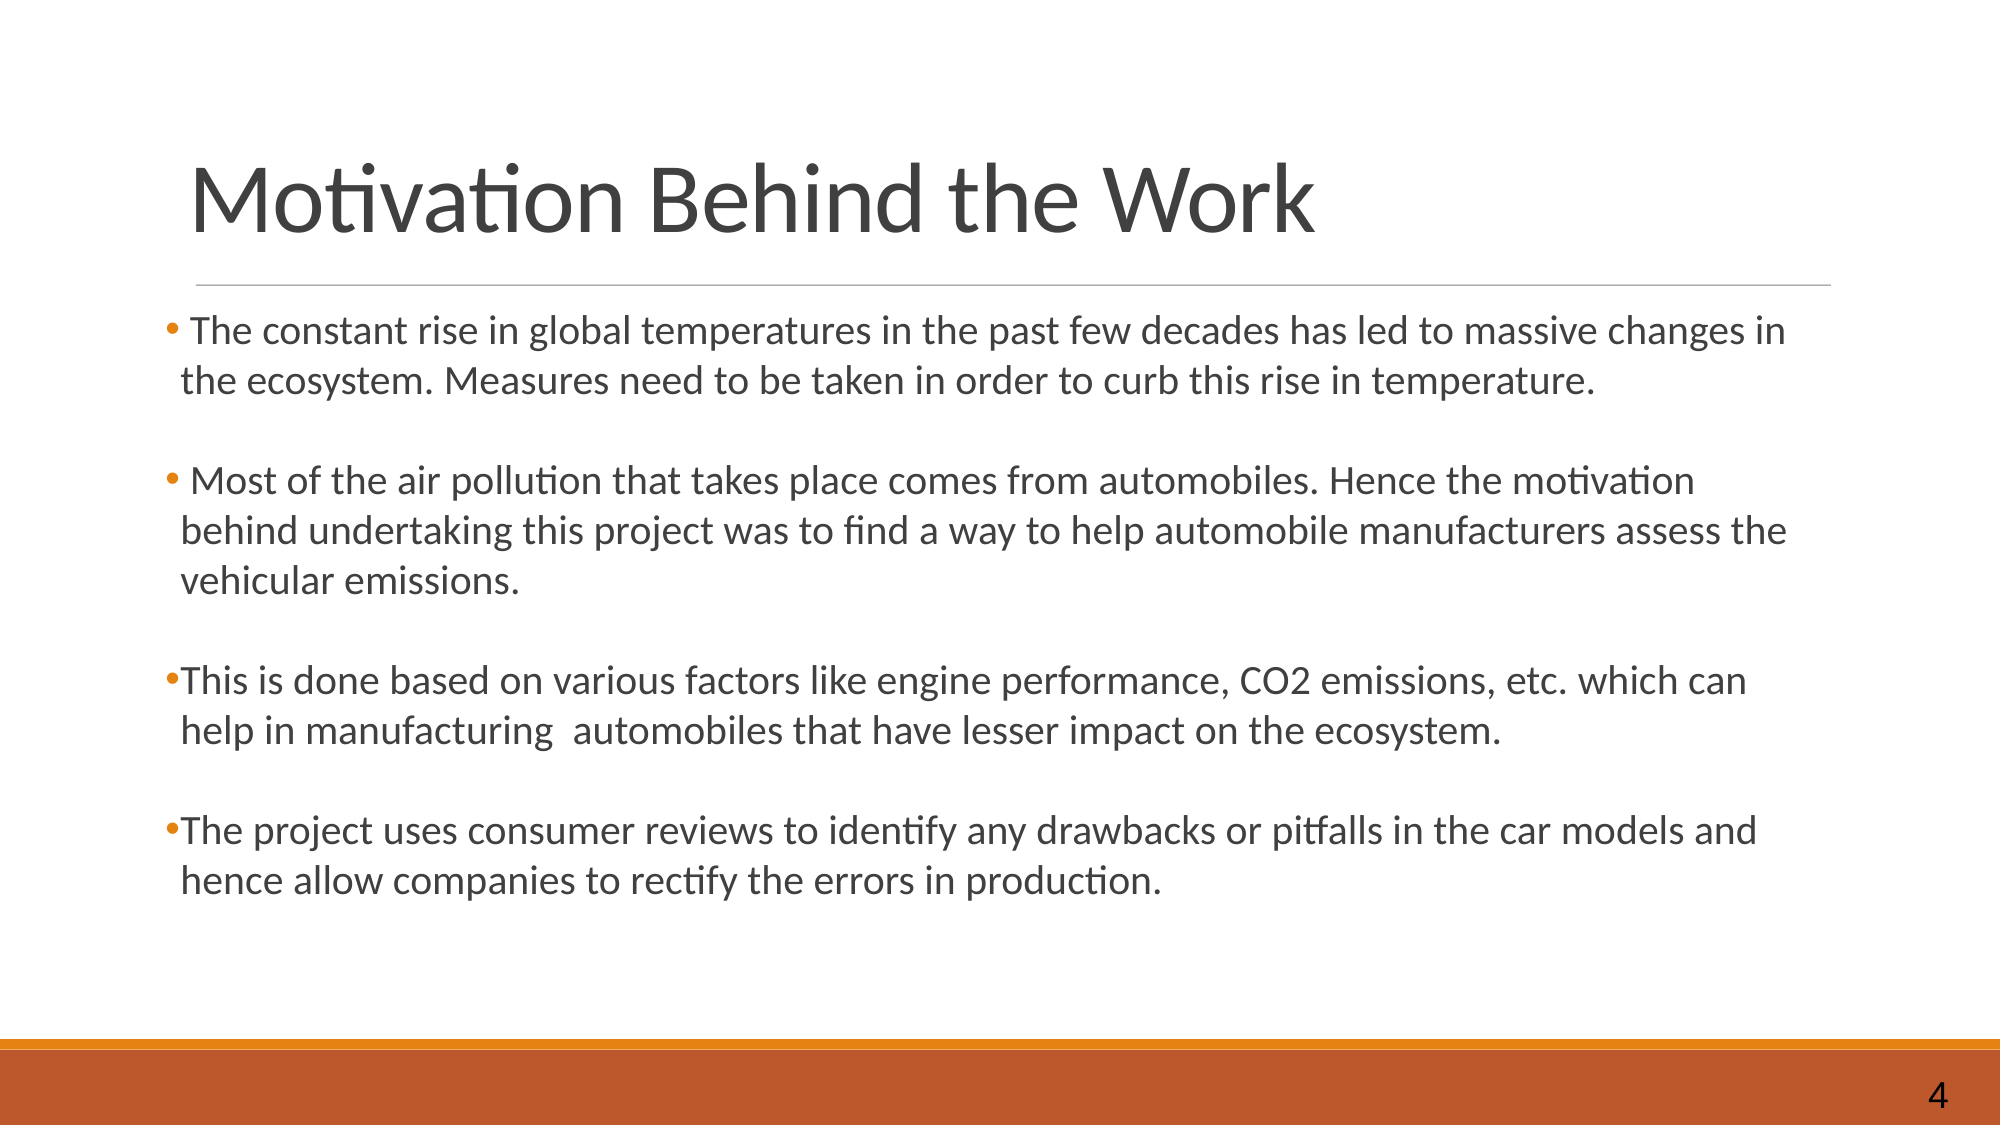

Motivation Behind the Work
 The constant rise in global temperatures in the past few decades has led to massive changes in the ecosystem. Measures need to be taken in order to curb this rise in temperature.

 Most of the air pollution that takes place comes from automobiles. Hence the motivation behind undertaking this project was to find a way to help automobile manufacturers assess the vehicular emissions.

This is done based on various factors like engine performance, CO2 emissions, etc. which can help in manufacturing  automobiles that have lesser impact on the ecosystem.

The project uses consumer reviews to identify any drawbacks or pitfalls in the car models and hence allow companies to rectify the errors in production.
4